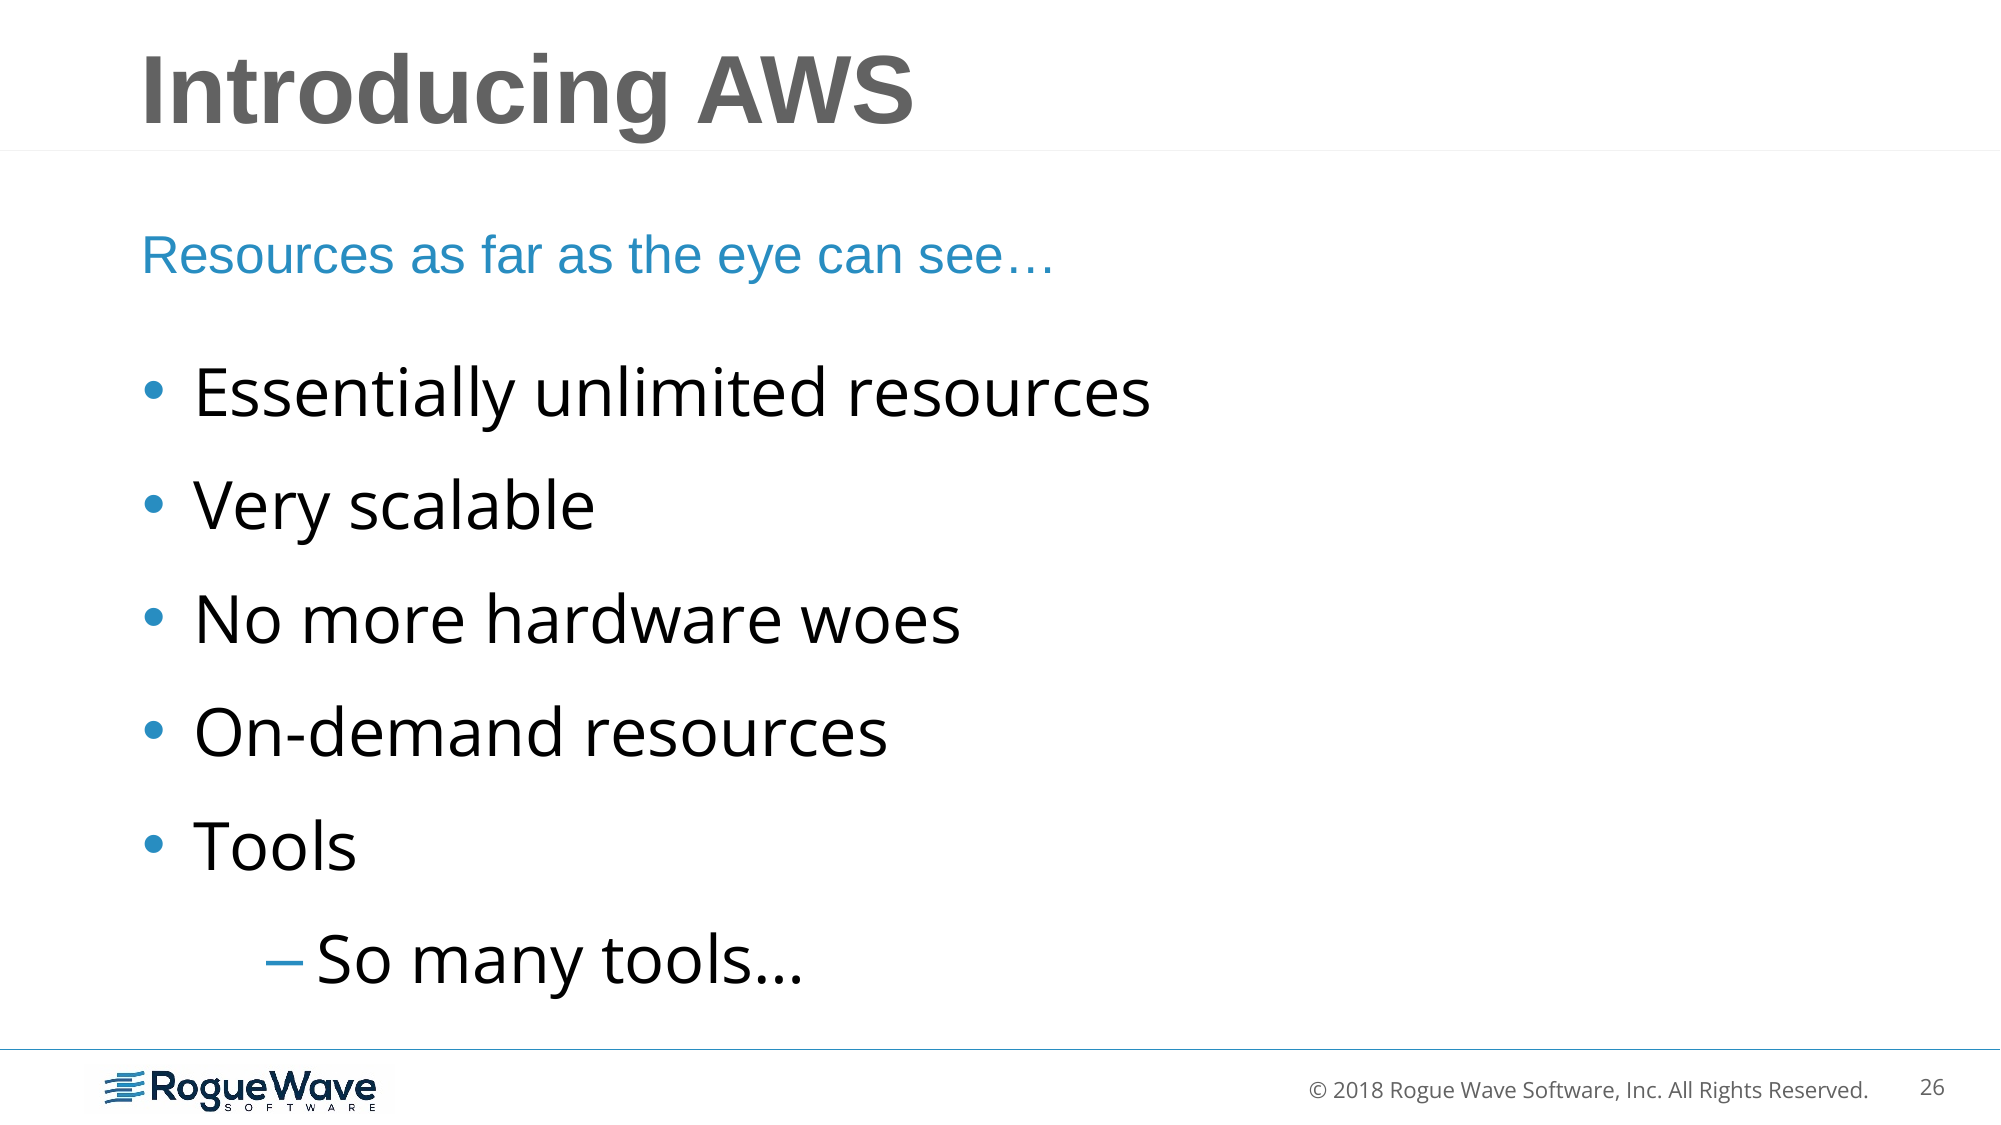

# Introducing AWS
Resources as far as the eye can see…
Essentially unlimited resources
Very scalable
No more hardware woes
On-demand resources
Tools
So many tools…